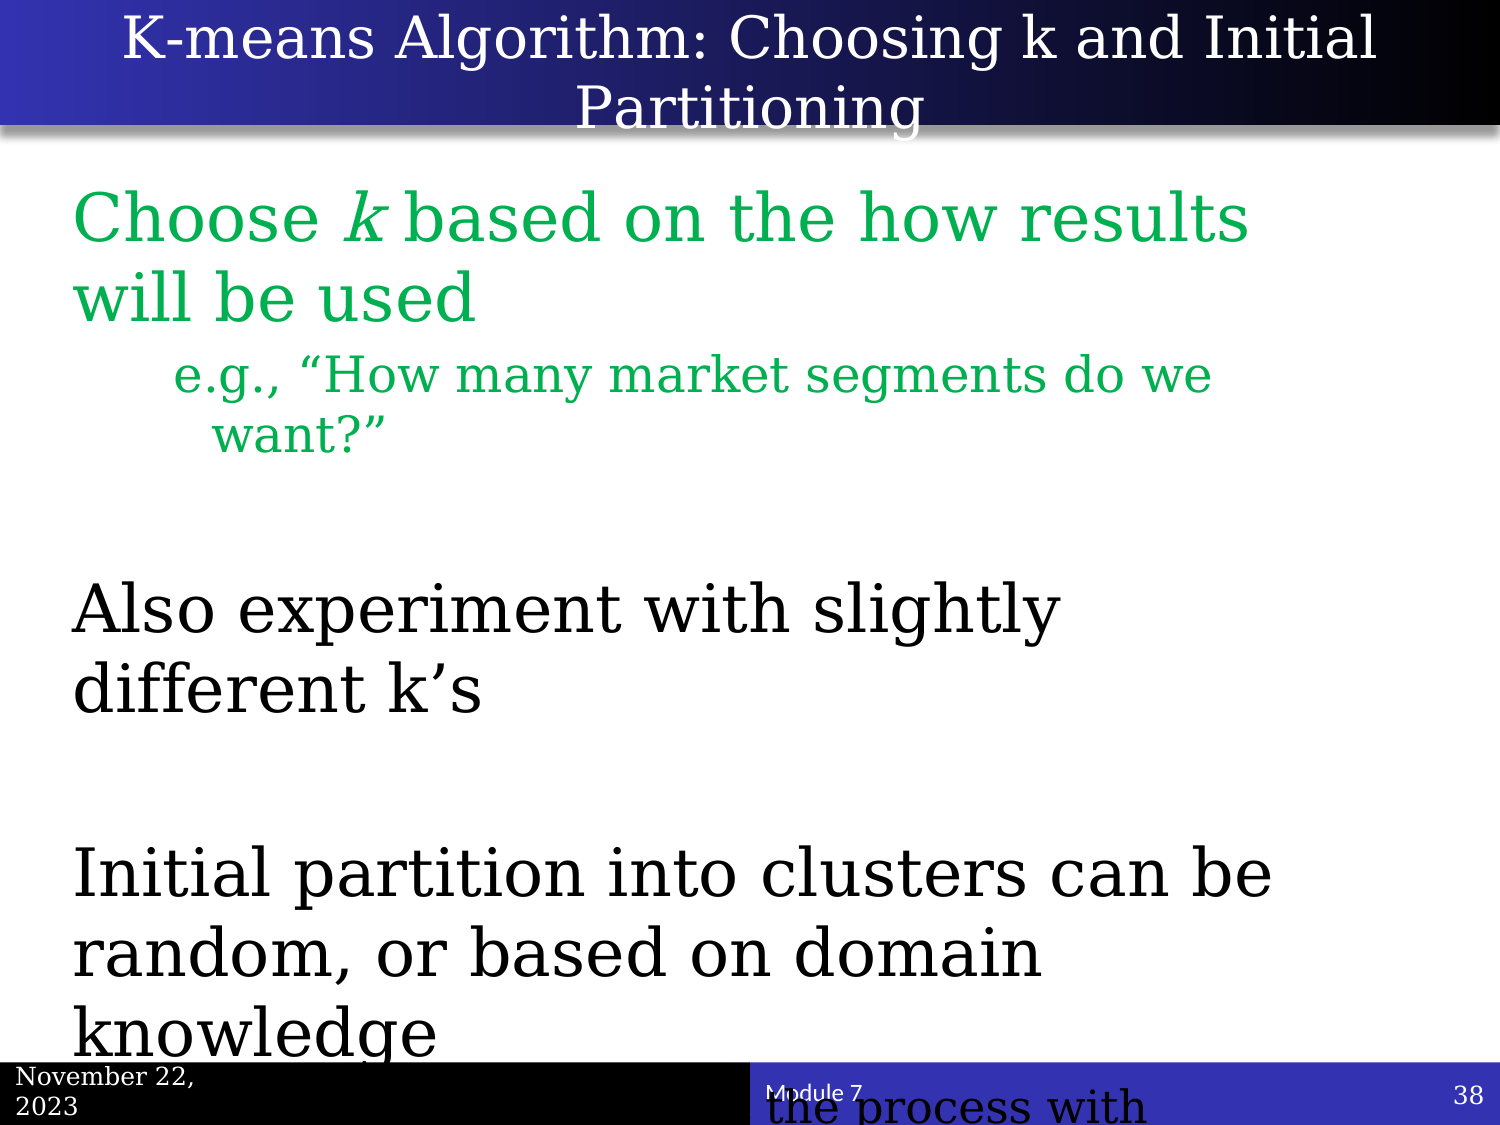

# K-means Algorithm: Choosing k and Initial Partitioning
Choose k based on the how results will be used
e.g., “How many market segments do we want?”

Also experiment with slightly different k’s

Initial partition into clusters can be random, or based on domain knowledge
If random partition, repeat the process with different random partitions

November 22, 2023
38
Module 7